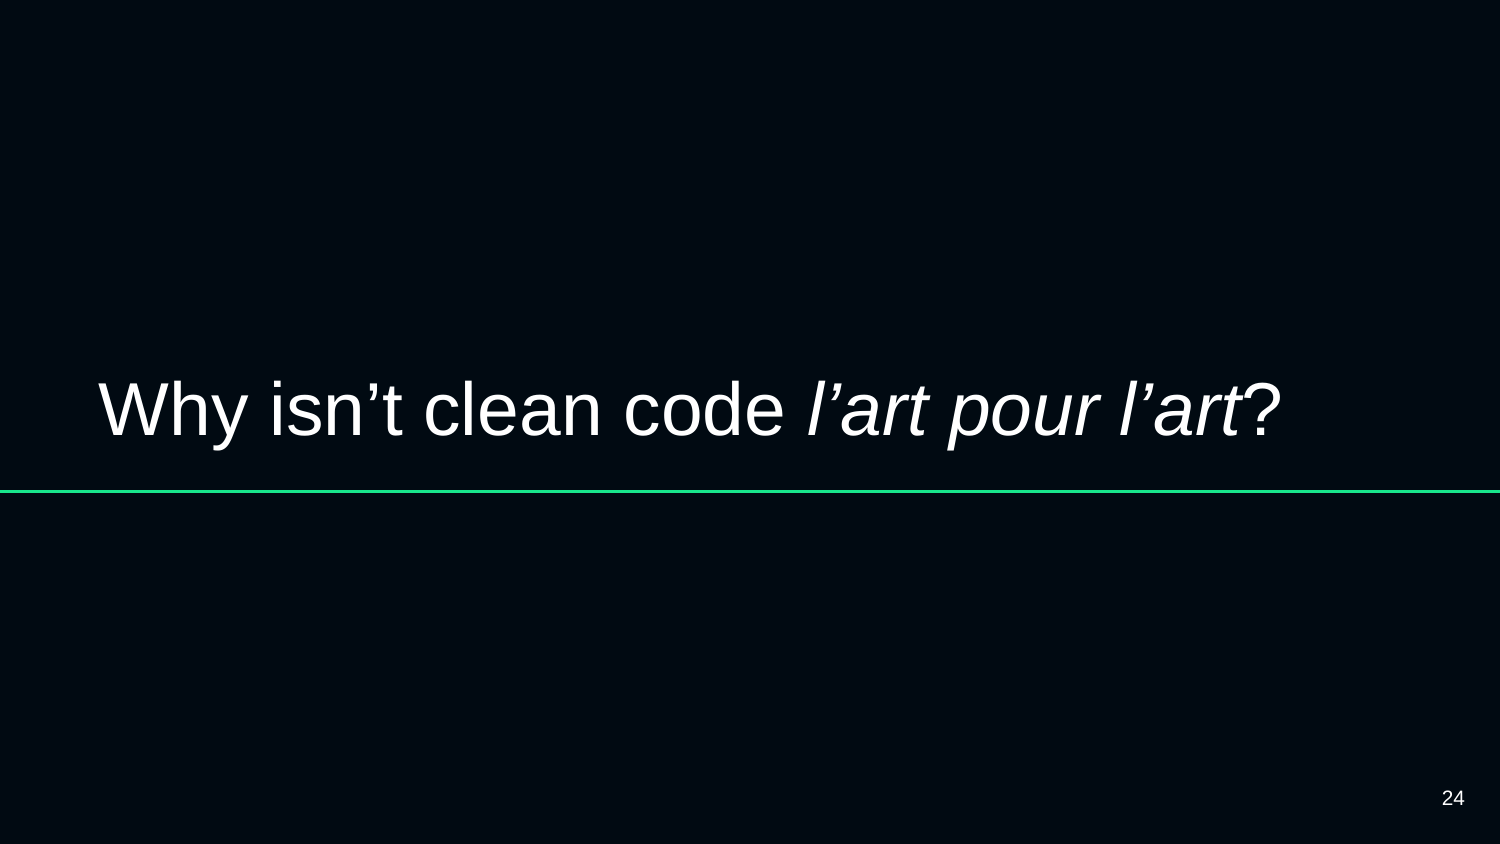

# Why isn’t clean code l’art pour l’art?
24